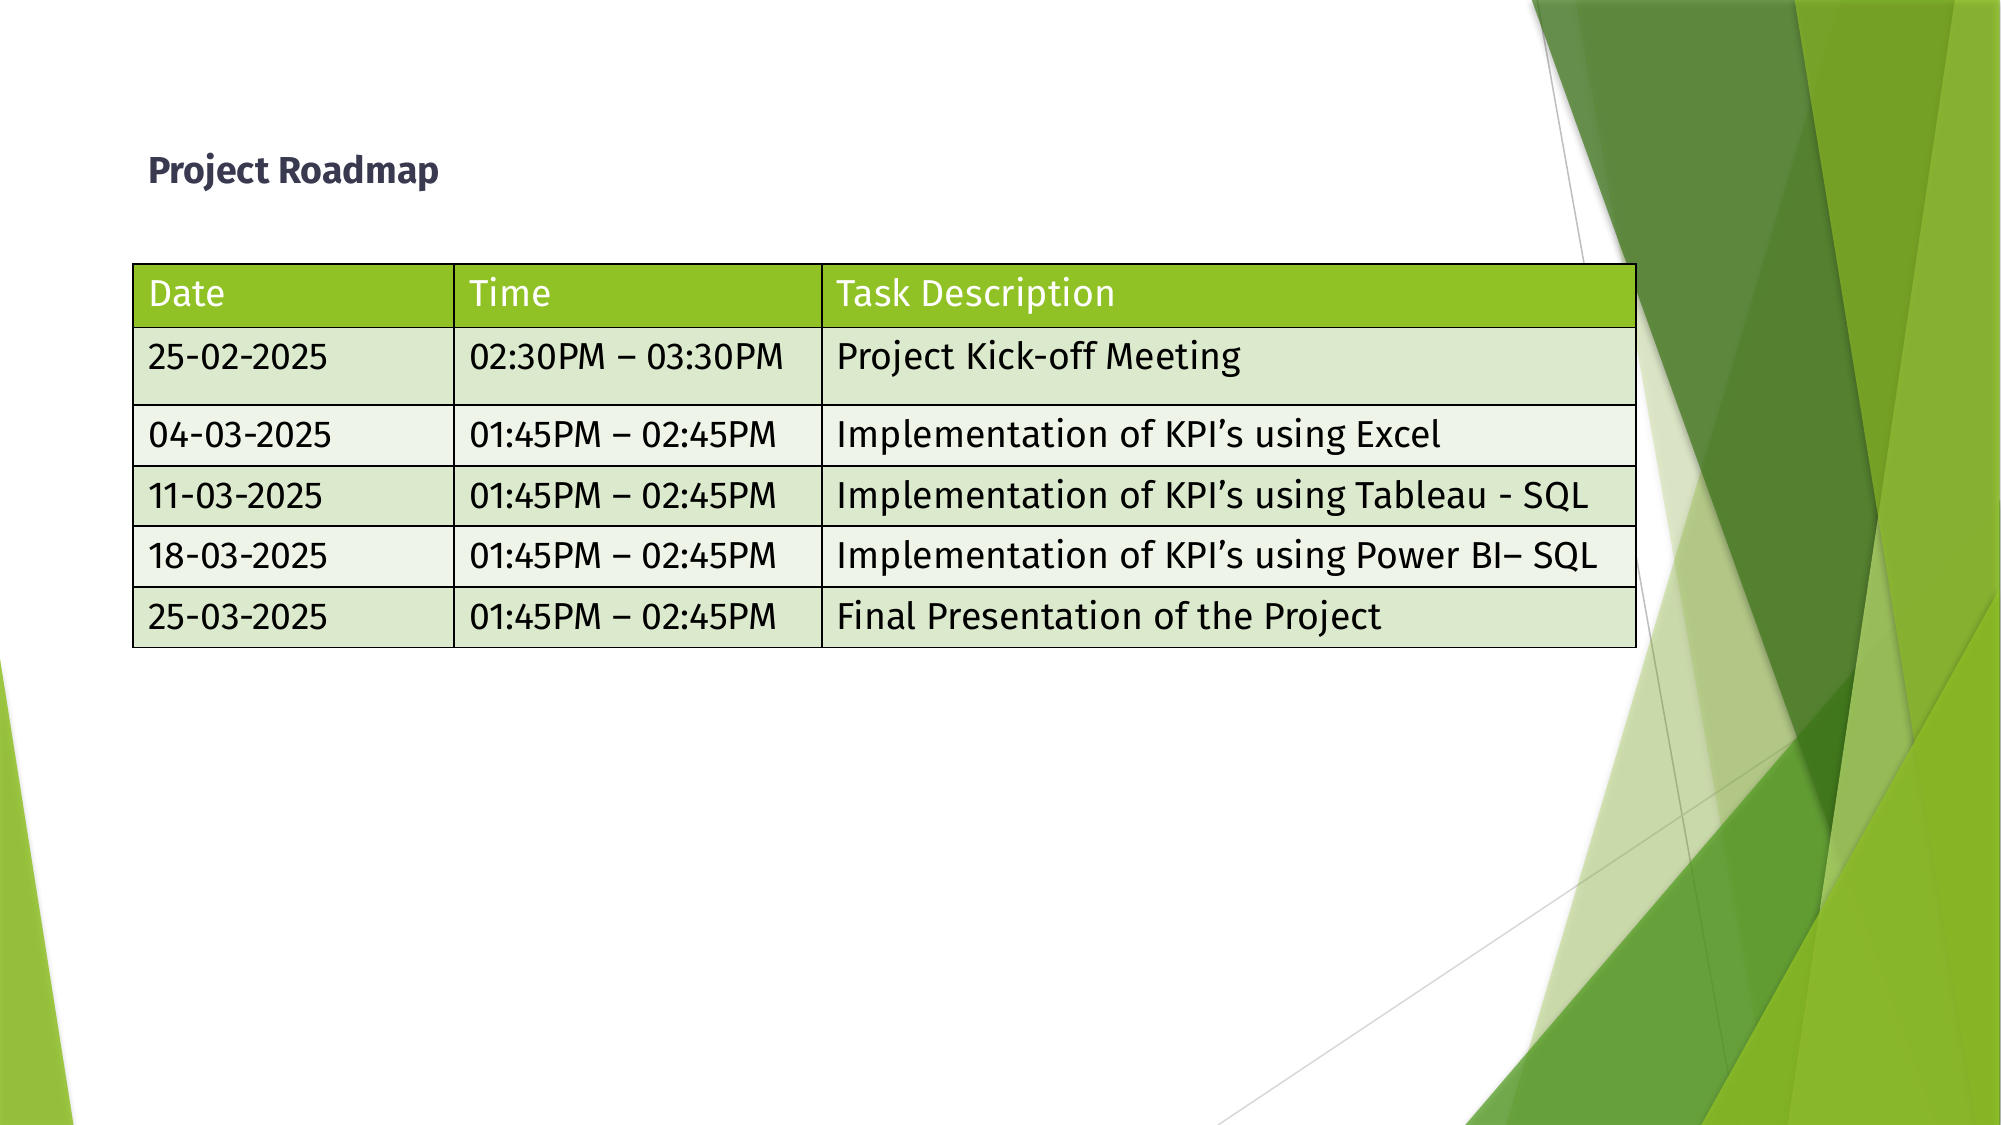

Project Roadmap
| Date | Time | Task Description |
| --- | --- | --- |
| 25-02-2025 | 02:30PM – 03:30PM | Project Kick-off Meeting |
| 04-03-2025 | 01:45PM – 02:45PM | Implementation of KPI’s using Excel |
| 11-03-2025 | 01:45PM – 02:45PM | Implementation of KPI’s using Tableau - SQL |
| 18-03-2025 | 01:45PM – 02:45PM | Implementation of KPI’s using Power BI– SQL |
| 25-03-2025 | 01:45PM – 02:45PM | Final Presentation of the Project |